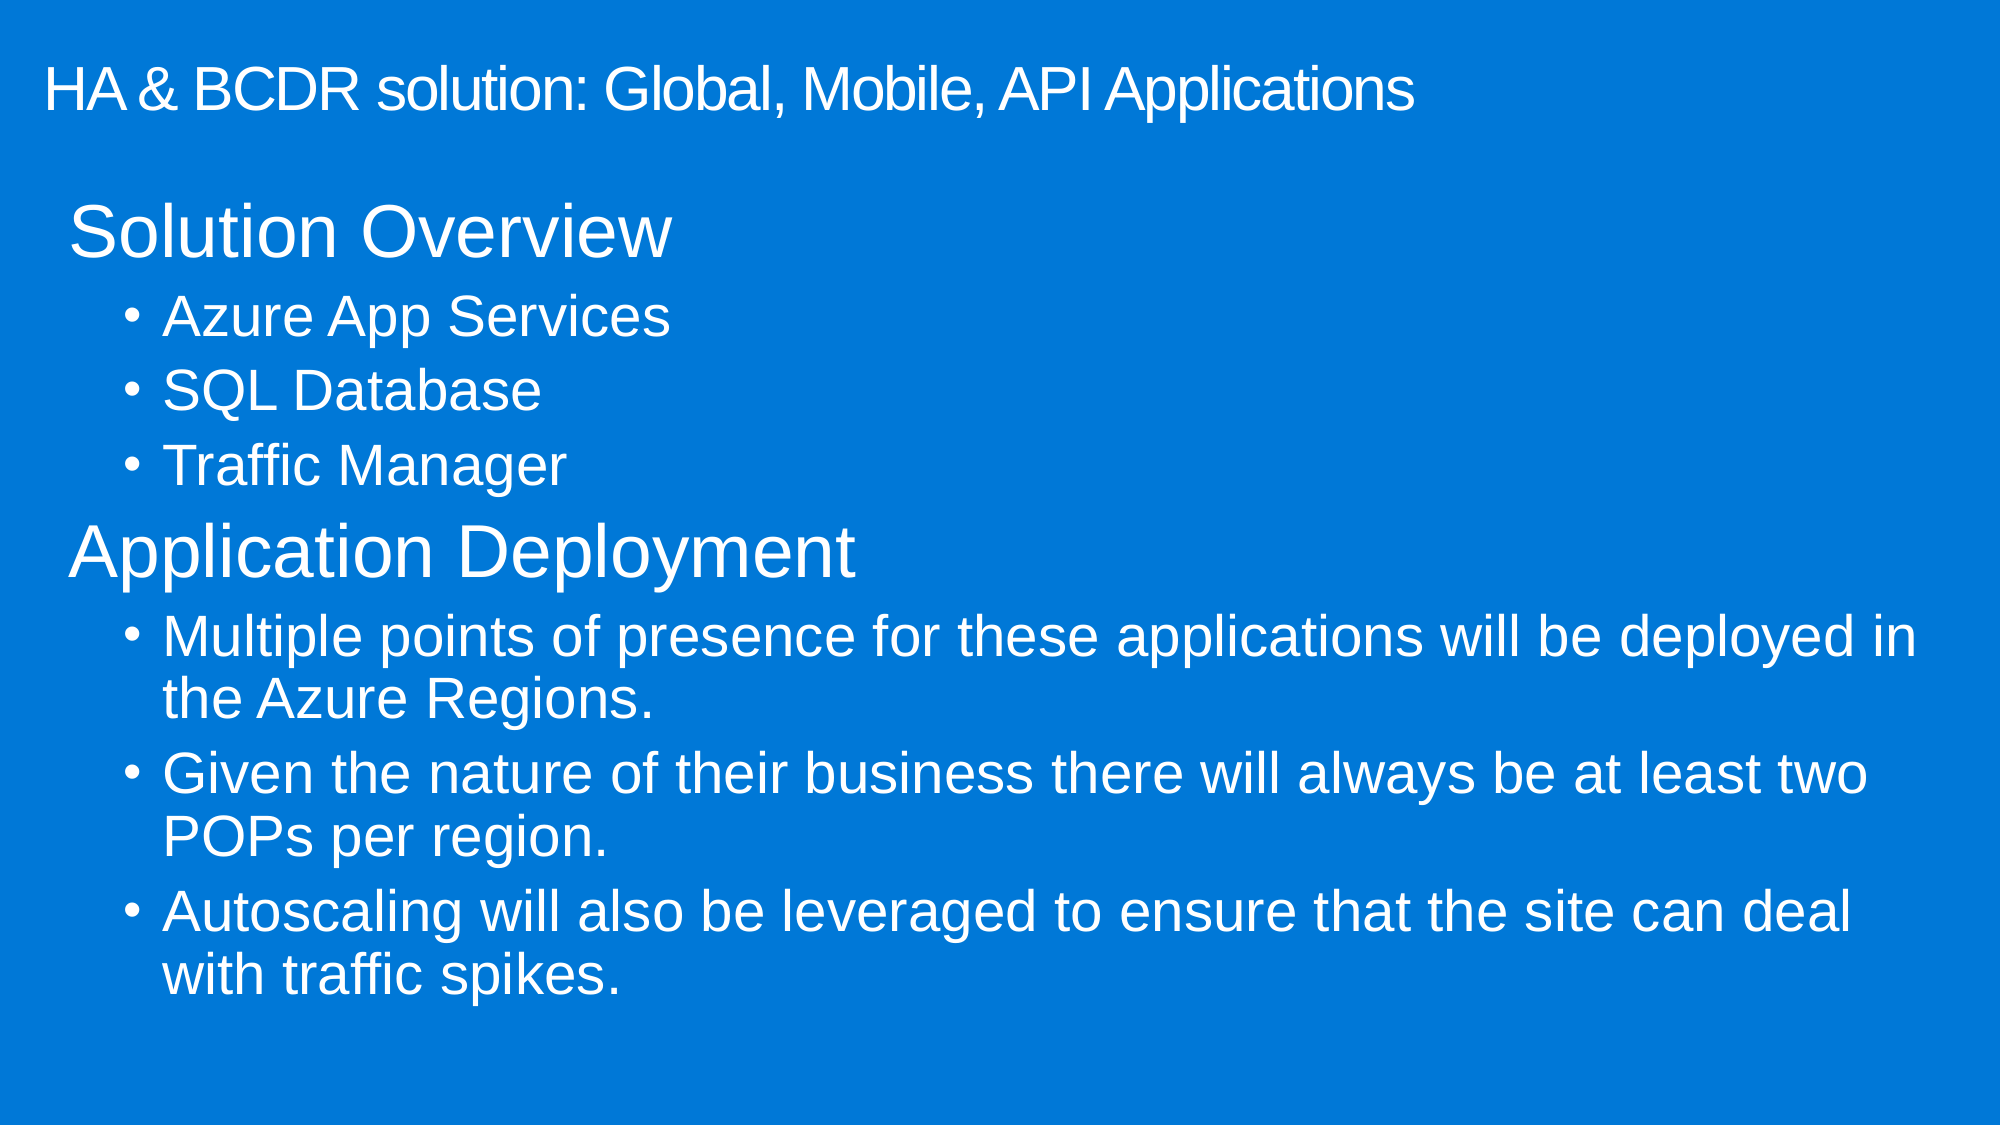

# HA & BCDR solution: Global, Mobile, API Applications
Solution Overview
Azure App Services
SQL Database
Traffic Manager
Application Deployment
Multiple points of presence for these applications will be deployed in the Azure Regions.
Given the nature of their business there will always be at least two POPs per region.
Autoscaling will also be leveraged to ensure that the site can deal with traffic spikes.